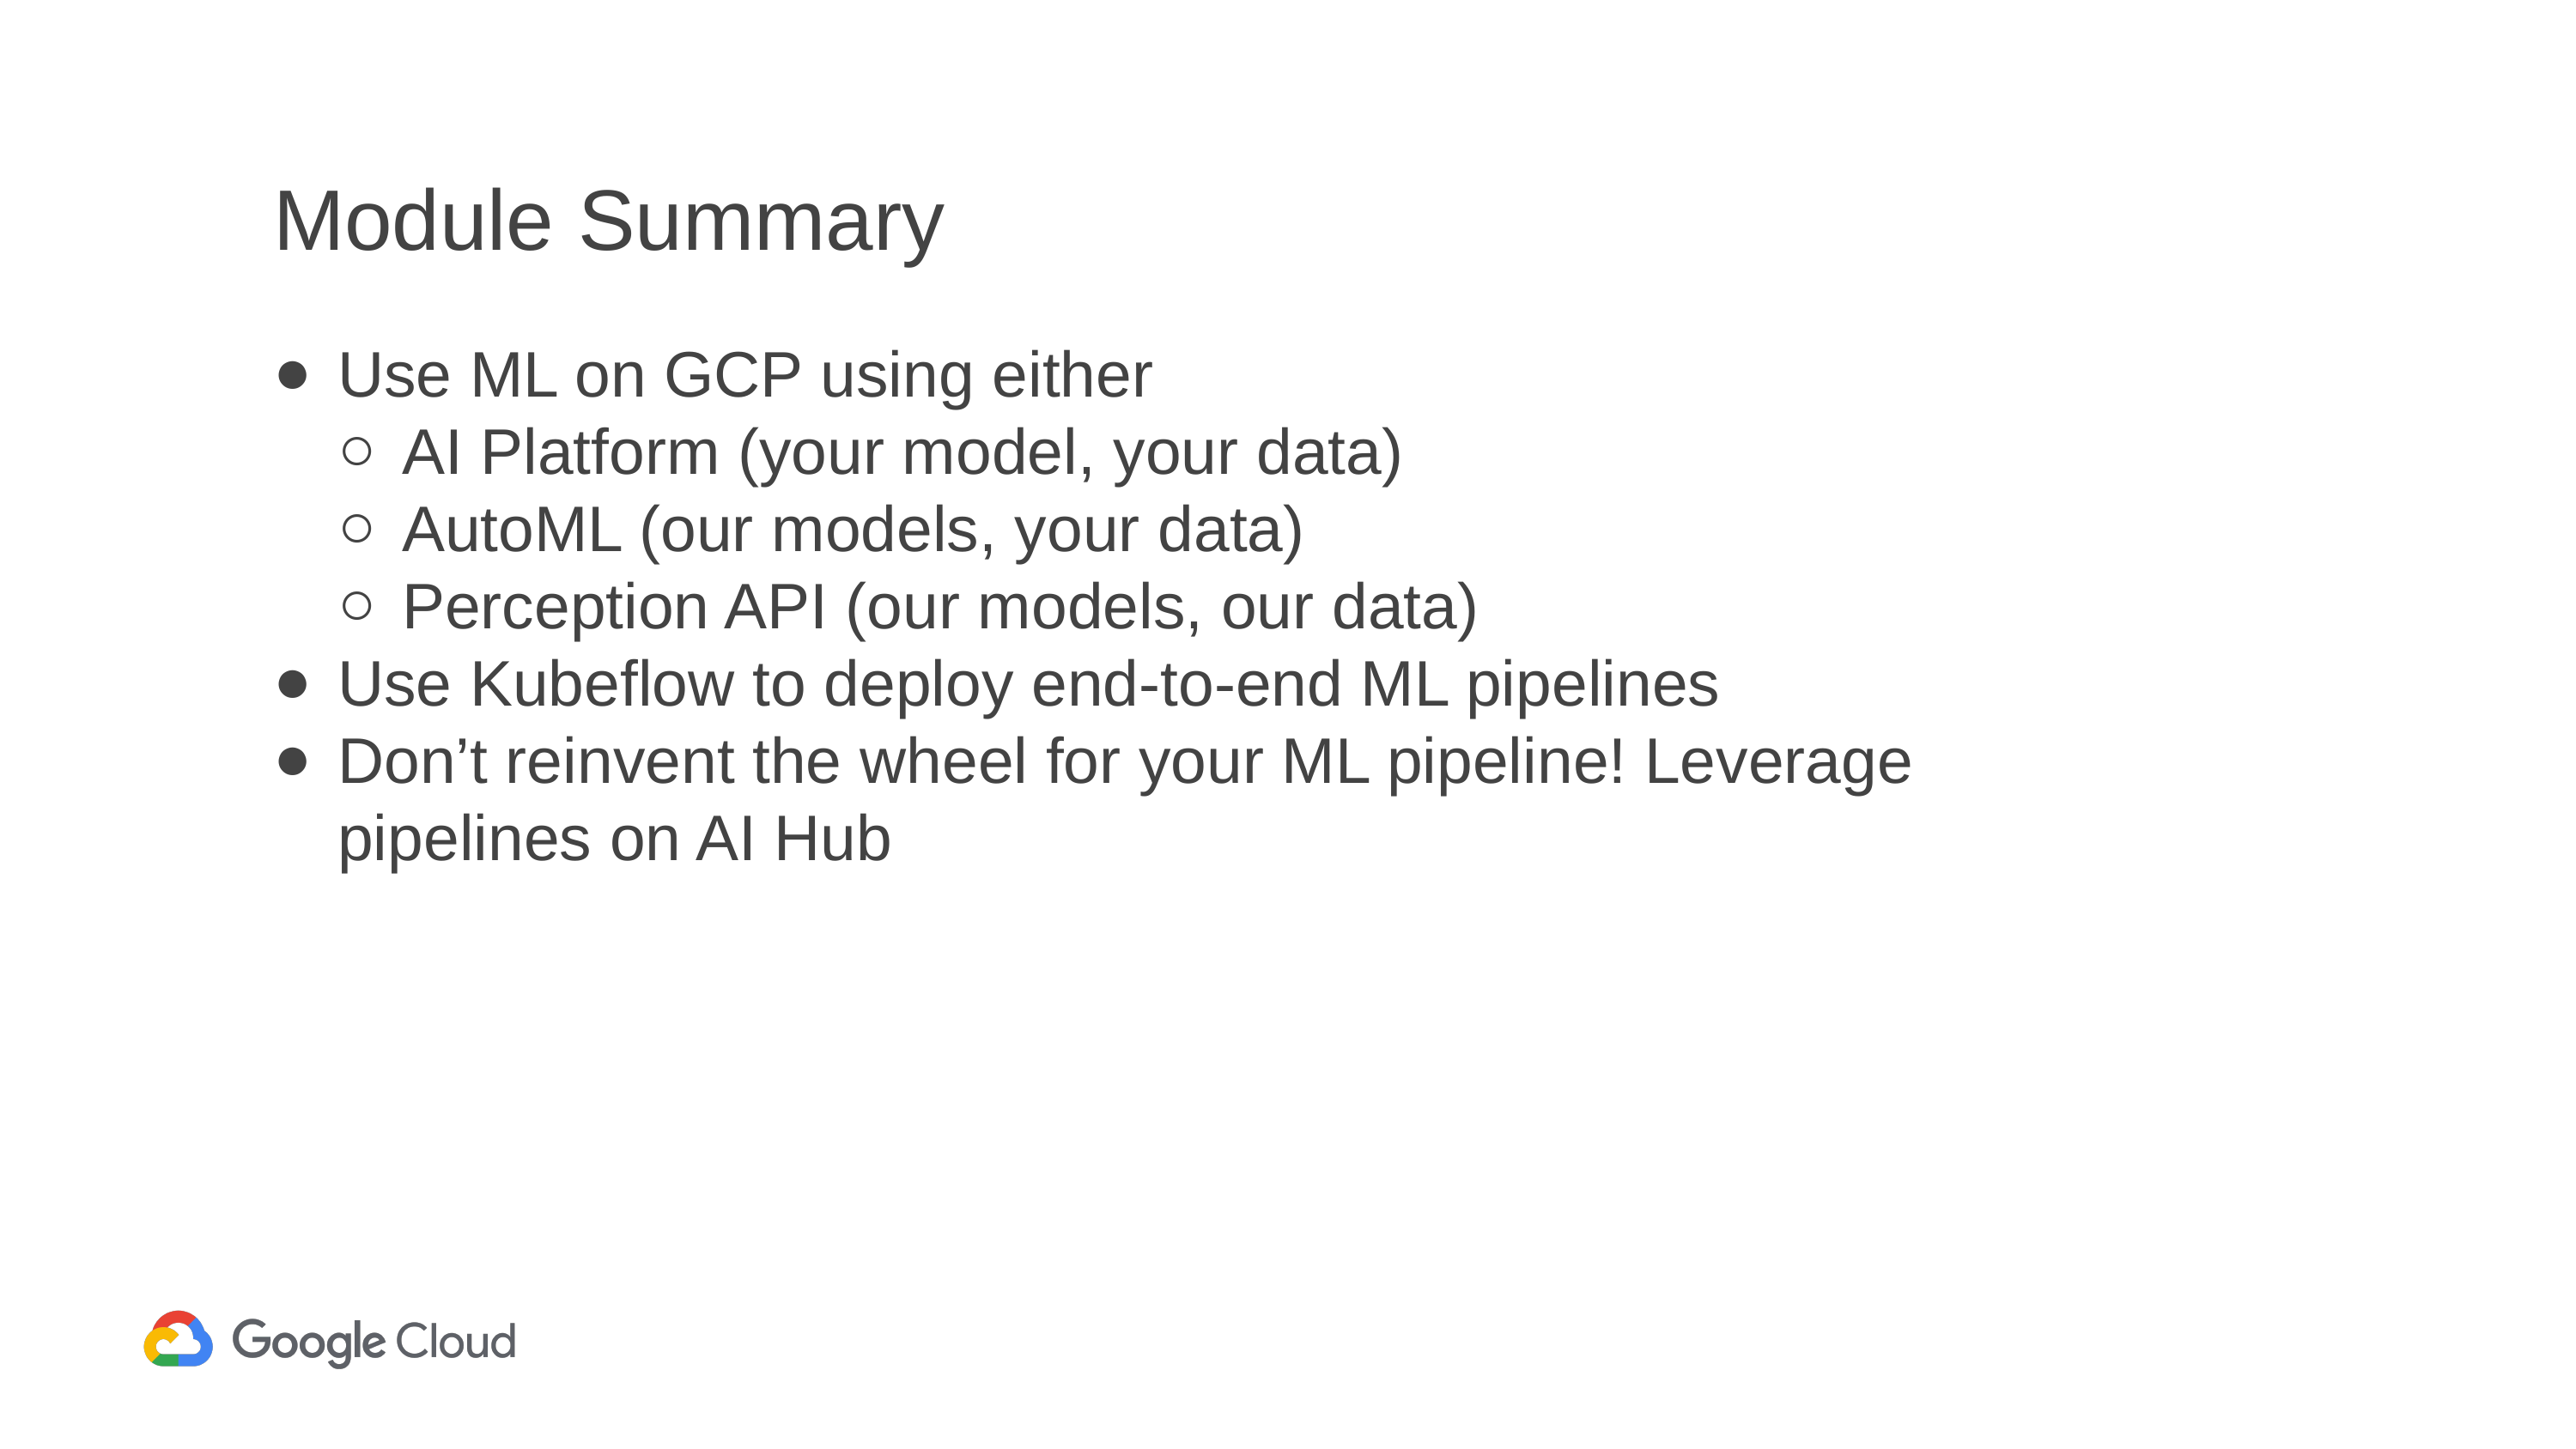

# Module Summary
Use ML on GCP using either
AI Platform (your model, your data)
AutoML (our models, your data)
Perception API (our models, our data)
Use Kubeflow to deploy end-to-end ML pipelines
Don’t reinvent the wheel for your ML pipeline! Leverage pipelines on AI Hub